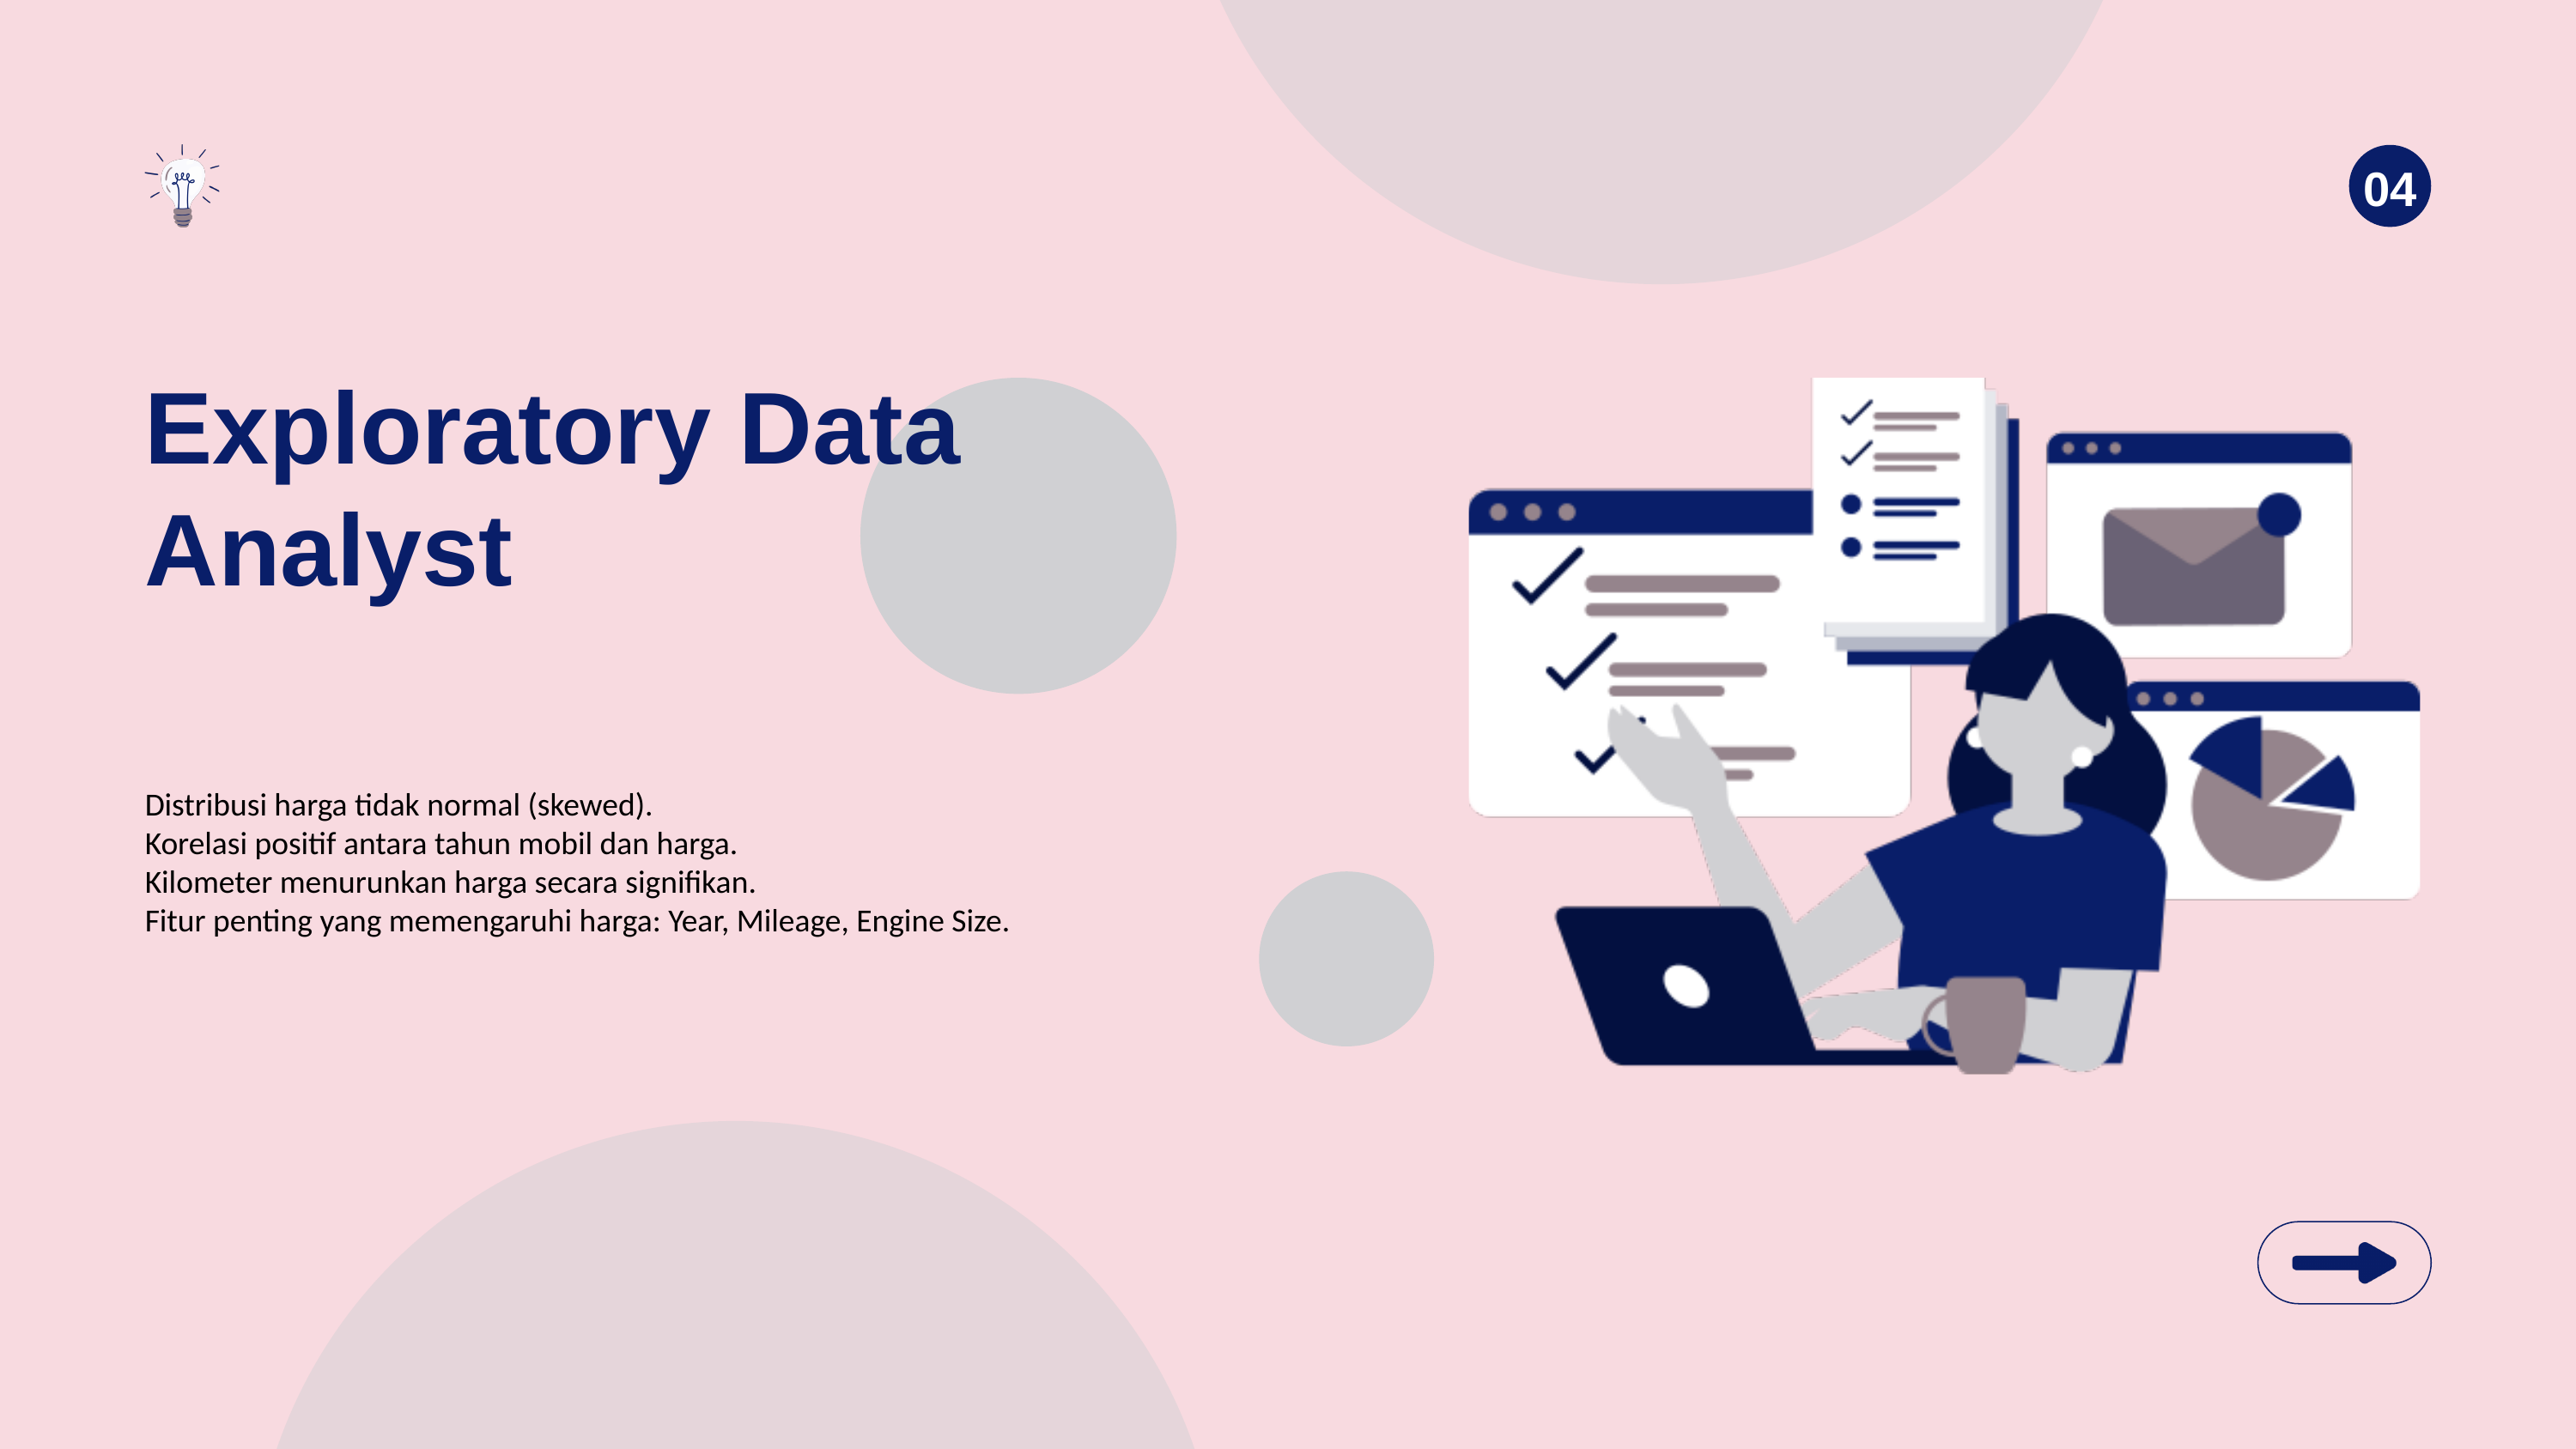

04
Exploratory Data Analyst

Distribusi harga tidak normal (skewed).
Korelasi positif antara tahun mobil dan harga.
Kilometer menurunkan harga secara signifikan.
Fitur penting yang memengaruhi harga: Year, Mileage, Engine Size.